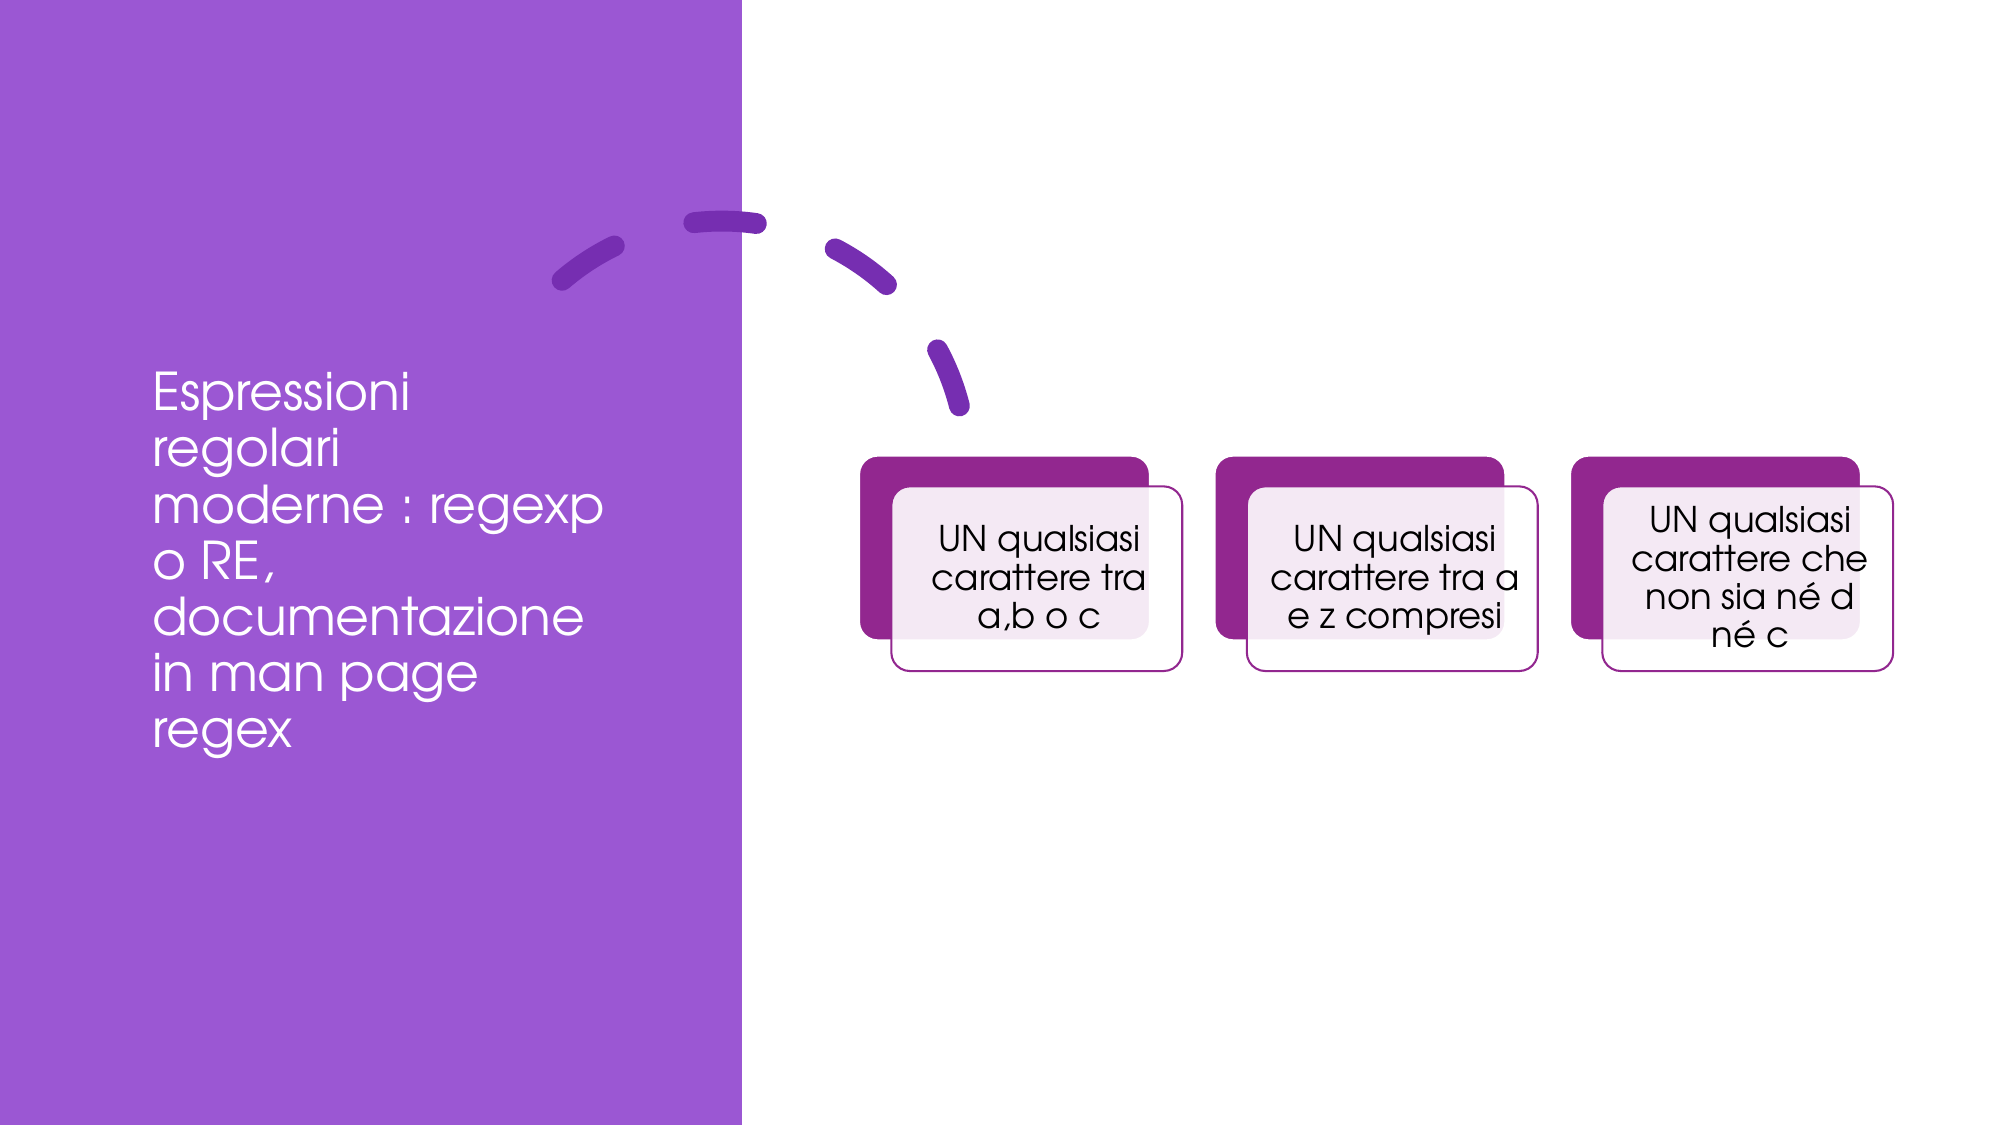

# Espressioni regolari moderne : regexp o RE, documentazione in man page regex
UN qualsiasi carattere tra a,b o c
UN qualsiasi carattere tra a e z compresi
UN qualsiasi carattere che non sia né d né c